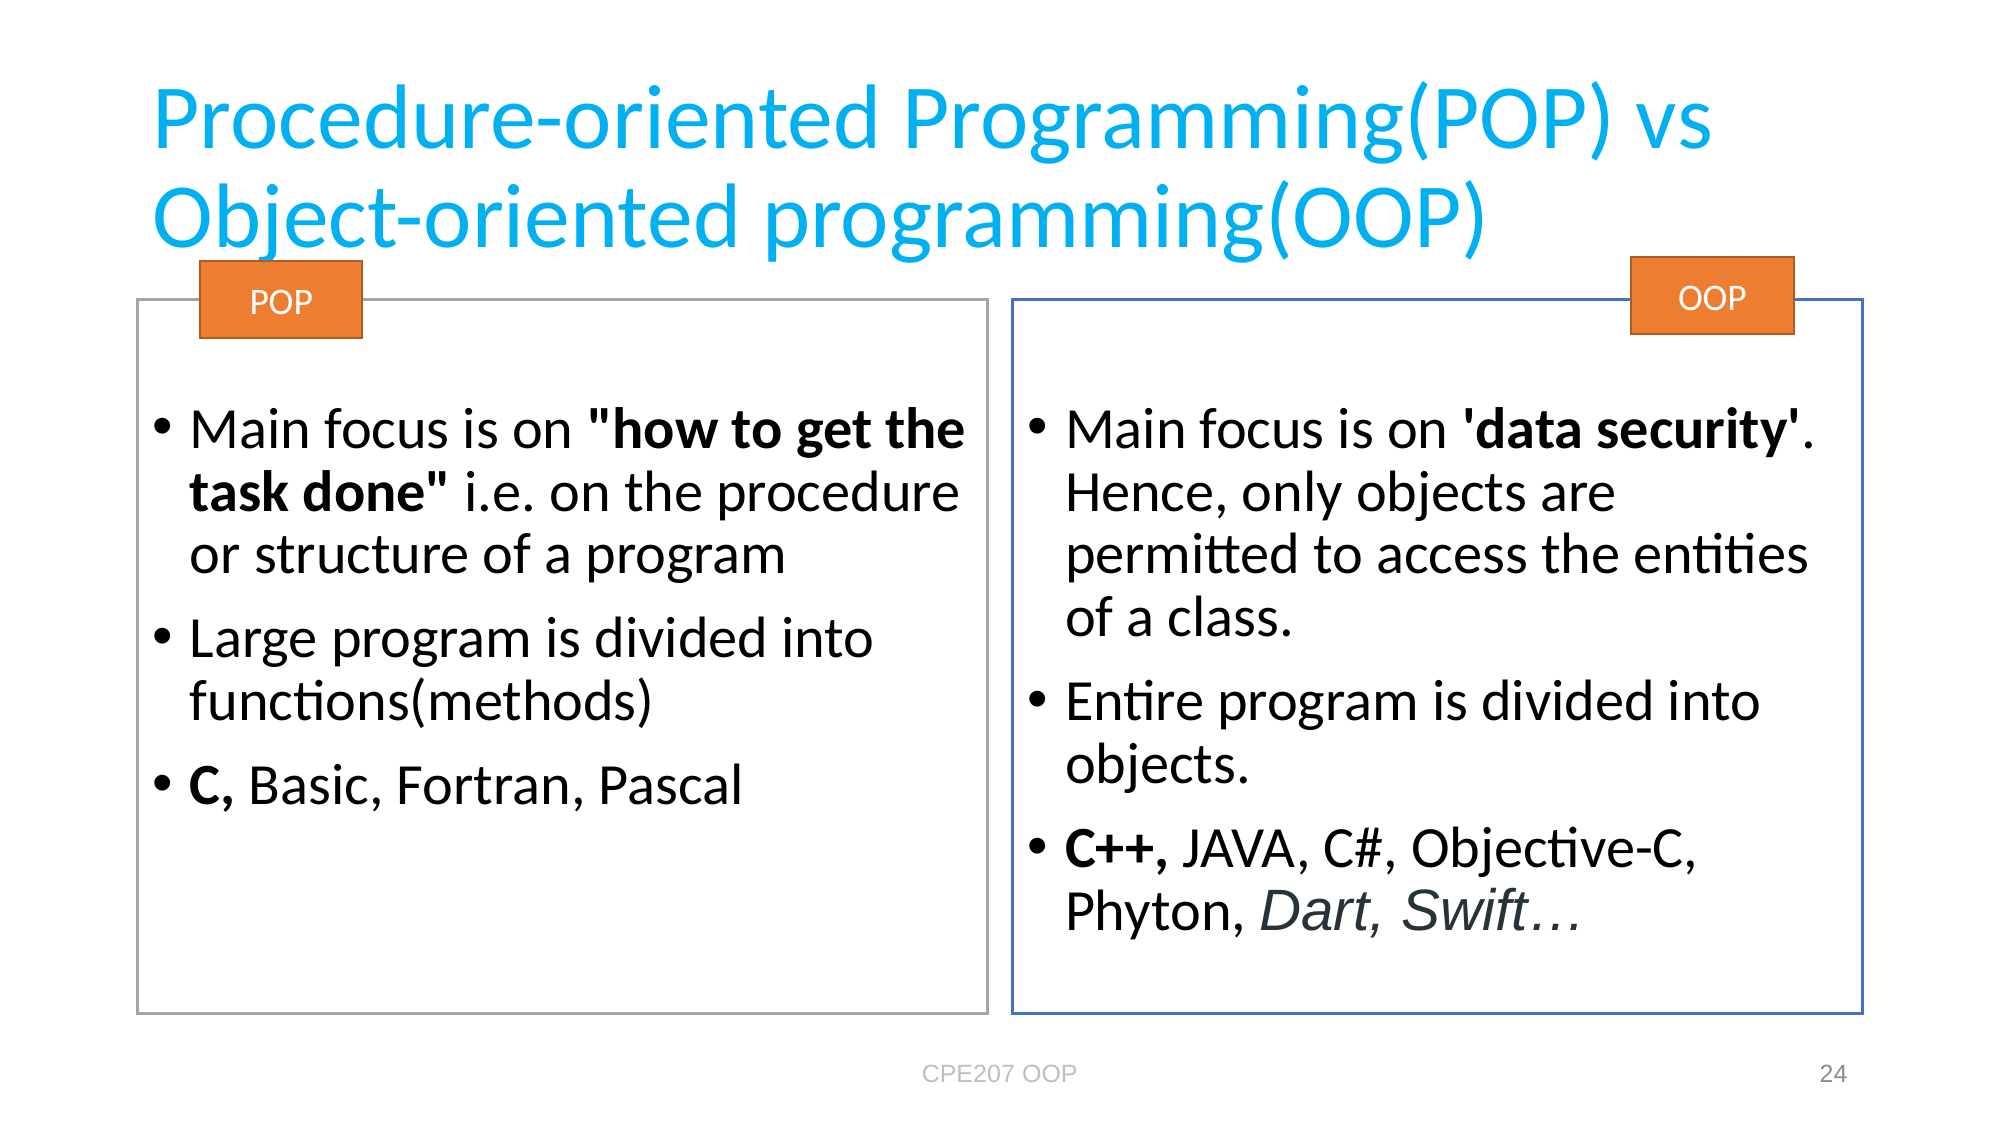

# Procedure-oriented Programming(POP) vs Object-oriented programming(OOP)
OOP
POP

Main focus is on "how to get the task done" i.e. on the procedure or structure of a program
Large program is divided into functions(methods)
C, Basic, Fortran, Pascal

Main focus is on 'data security'. Hence, only objects are permitted to access the entities of a class.
Entire program is divided into objects.
C++, JAVA, C#, Objective-C, Phyton, Dart, Swift…
CPE207 OOP
24